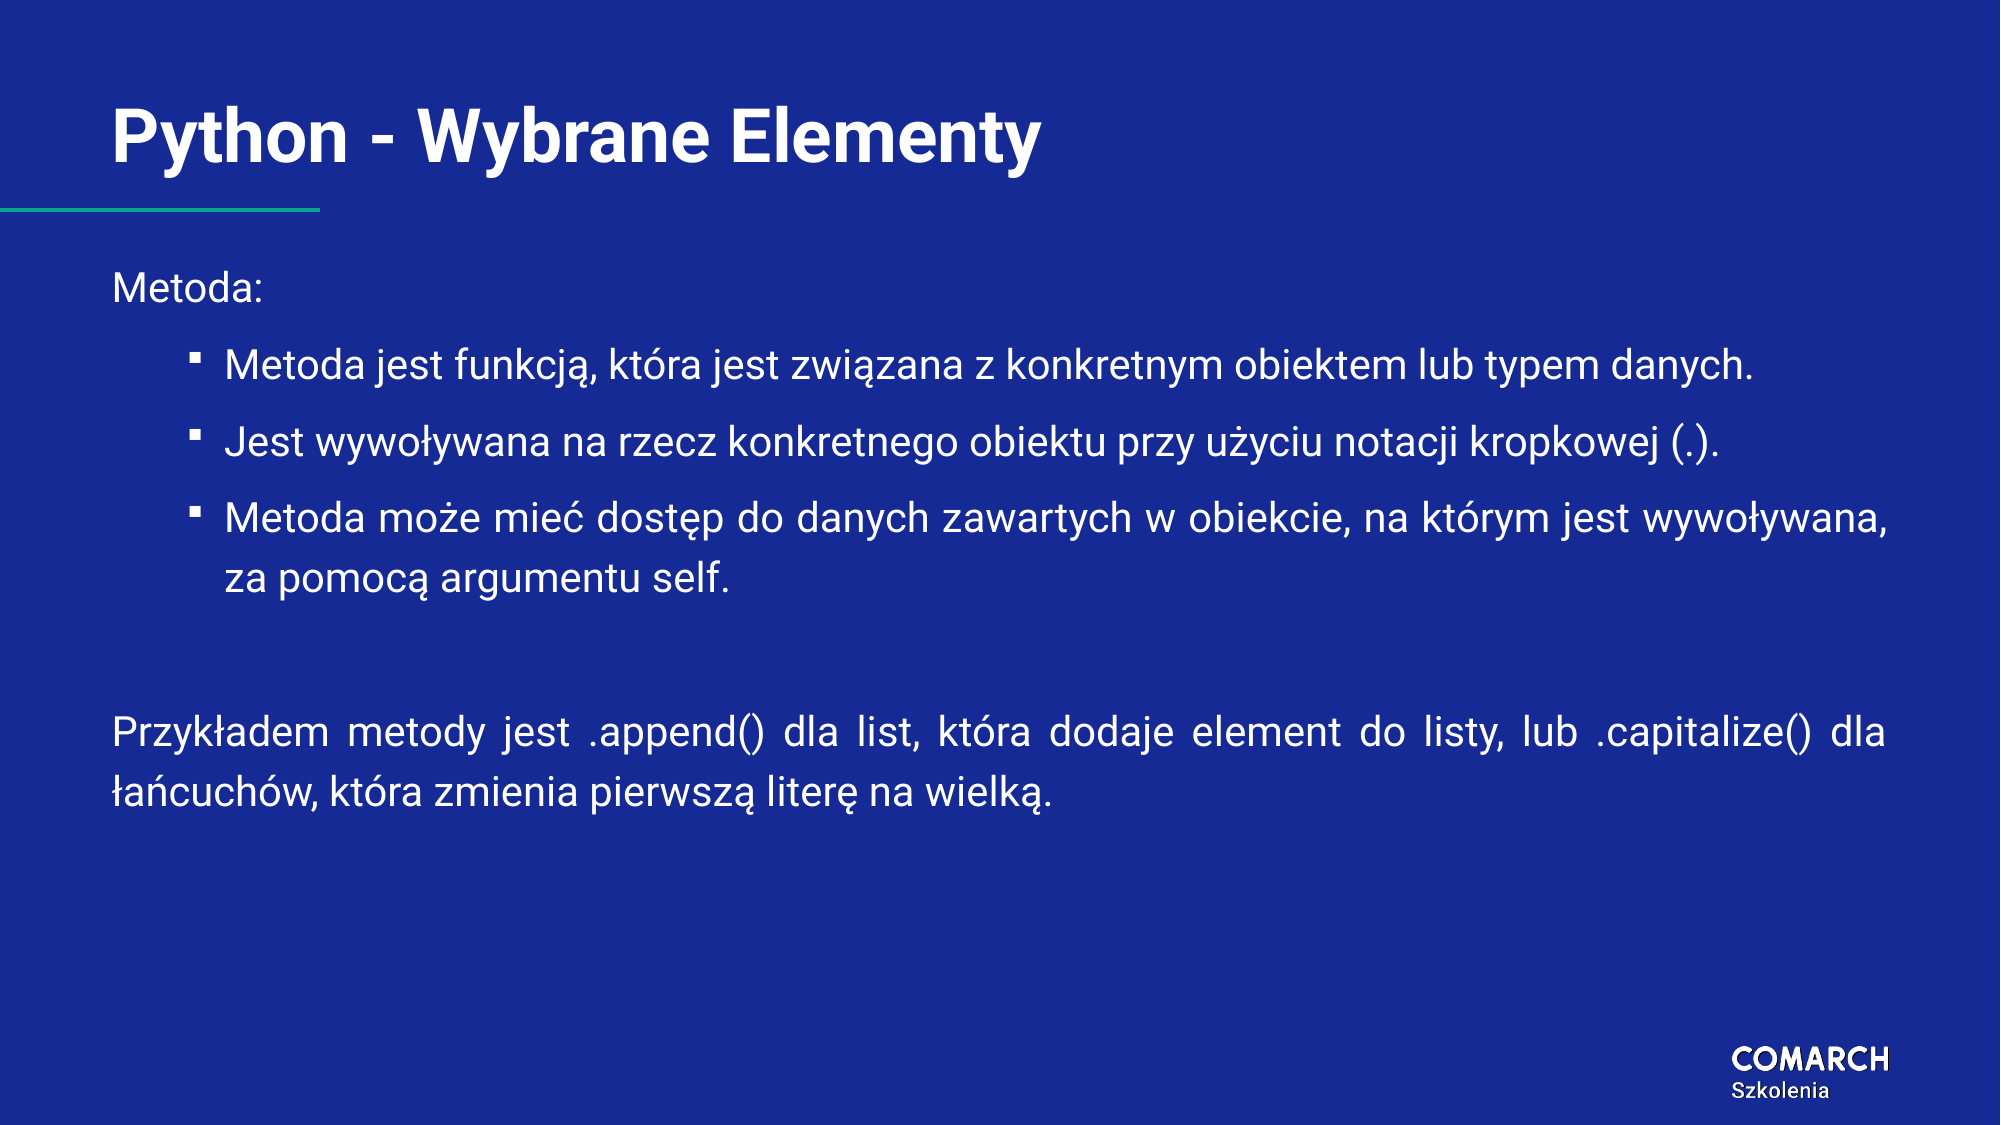

# Python - Wybrane Elementy
Metoda:
Metoda jest funkcją, która jest związana z konkretnym obiektem lub typem danych.
Jest wywoływana na rzecz konkretnego obiektu przy użyciu notacji kropkowej (.).
Metoda może mieć dostęp do danych zawartych w obiekcie, na którym jest wywoływana, za pomocą argumentu self.

Przykładem metody jest .append() dla list, która dodaje element do listy, lub .capitalize() dla łańcuchów, która zmienia pierwszą literę na wielką.